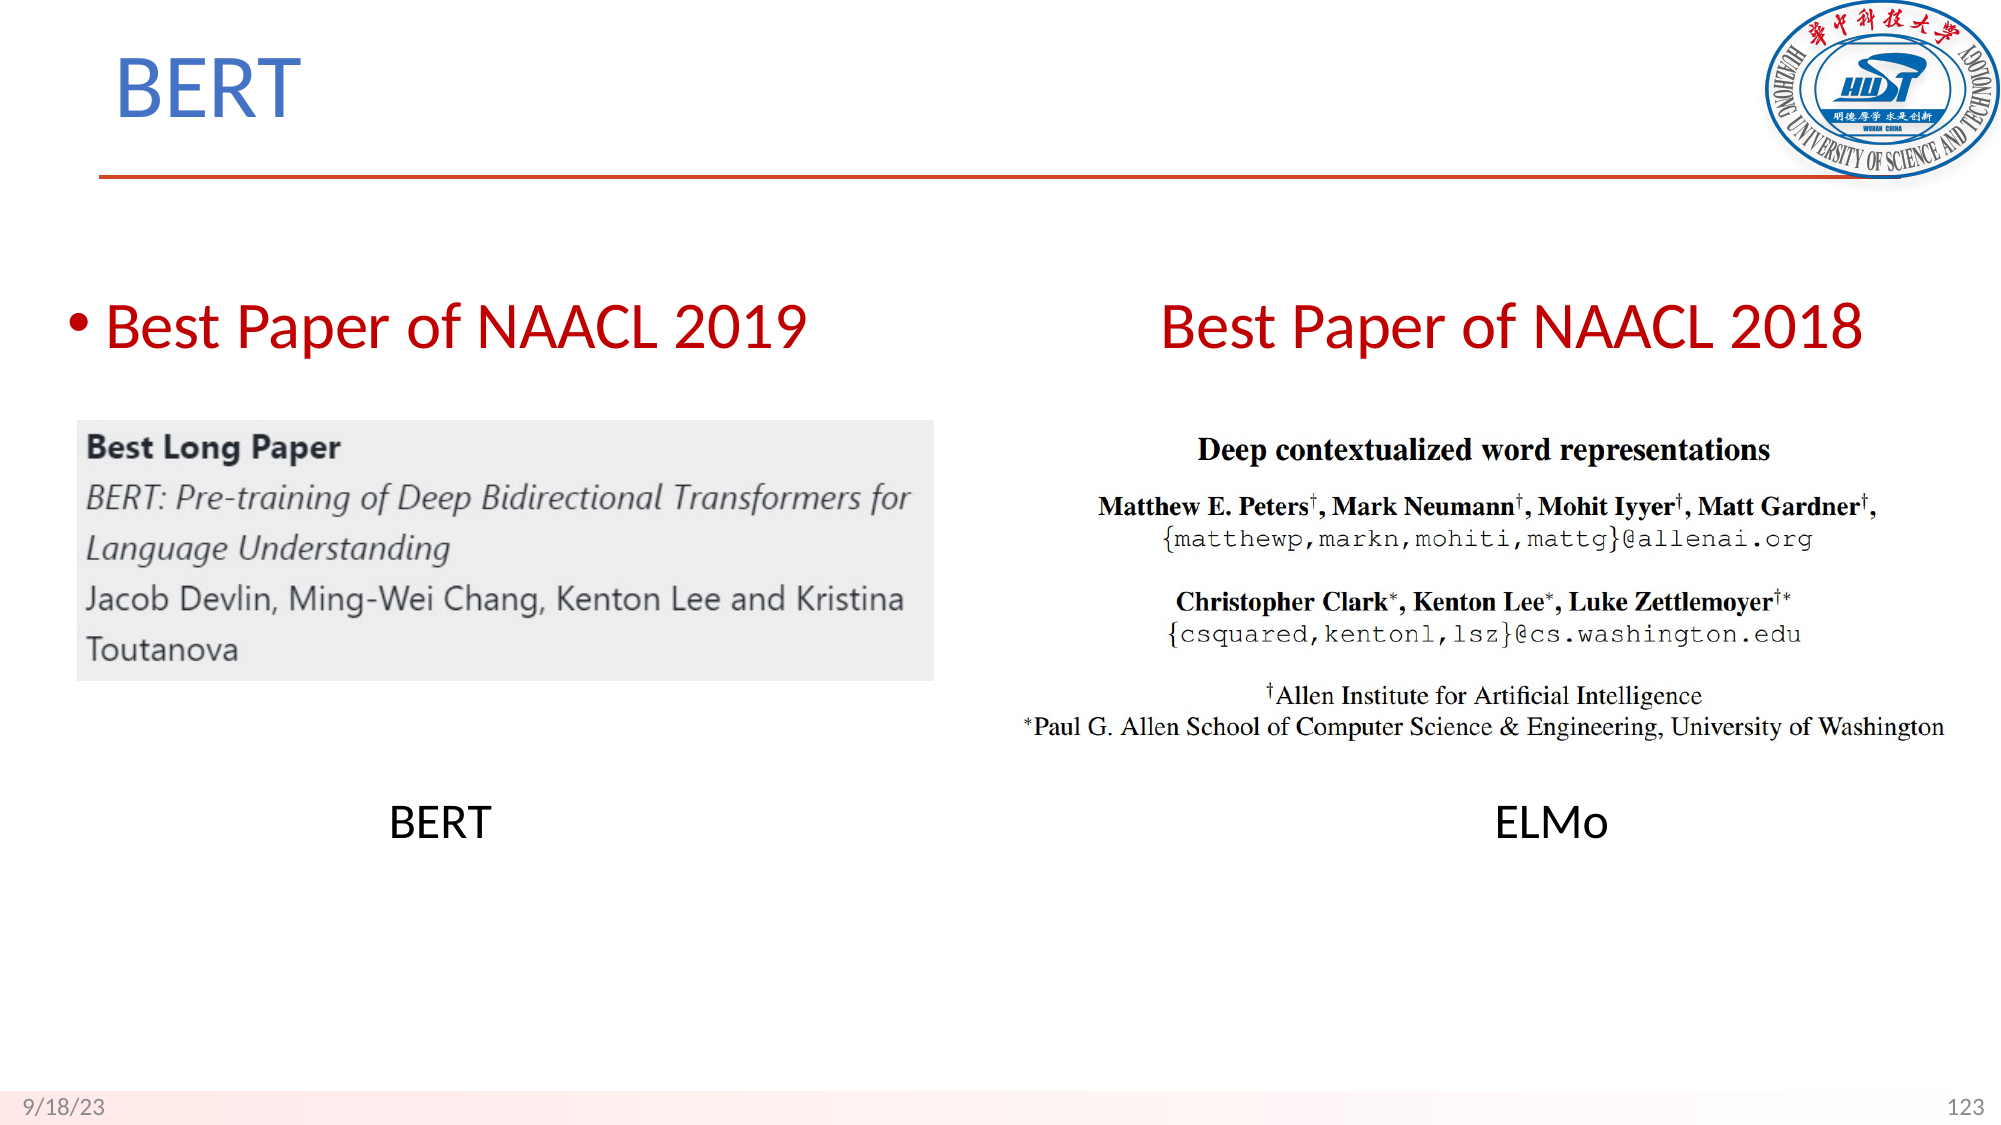

# BERT

Best Paper of NAACL 2019
Best Paper of NAACL 2018

BERT
ELMo
123
9/18/23